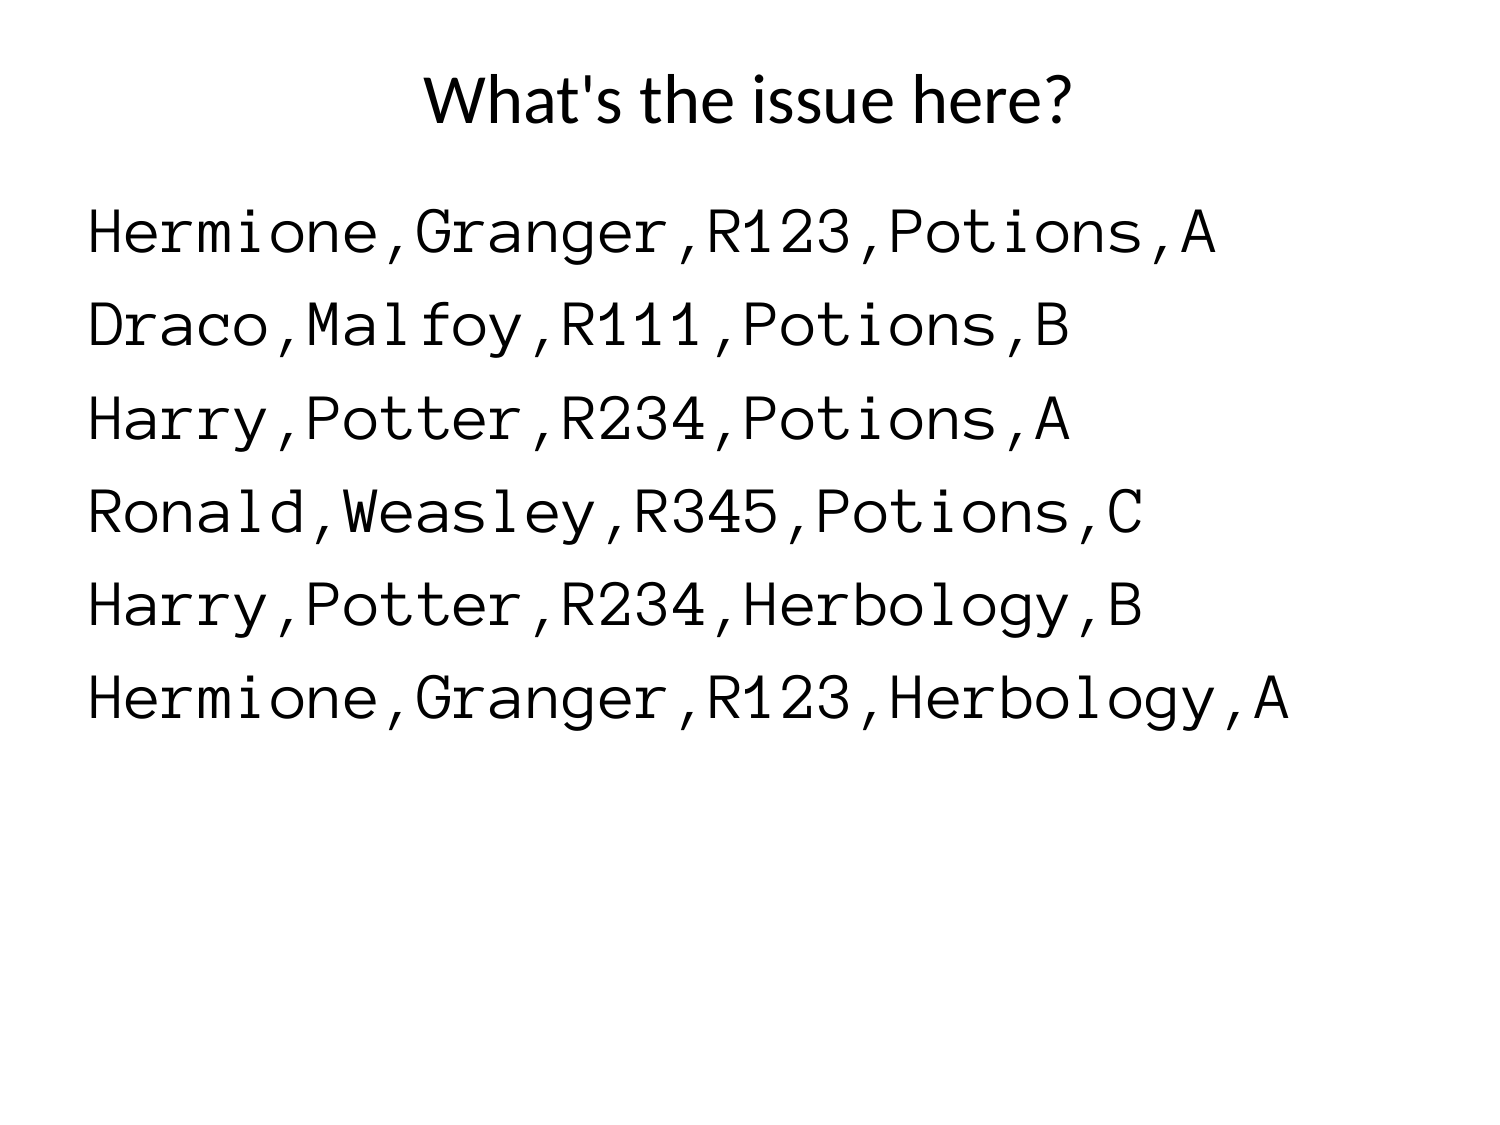

# What's the issue here?

Hermione,Granger,R123,Potions,A
Draco,Malfoy,R111,Potions,B
Harry,Potter,R234,Potions,A
Ronald,Weasley,R345,Potions,C
Harry,Potter,R234,Herbology,B
Hermione,Granger,R123,Herbology,A